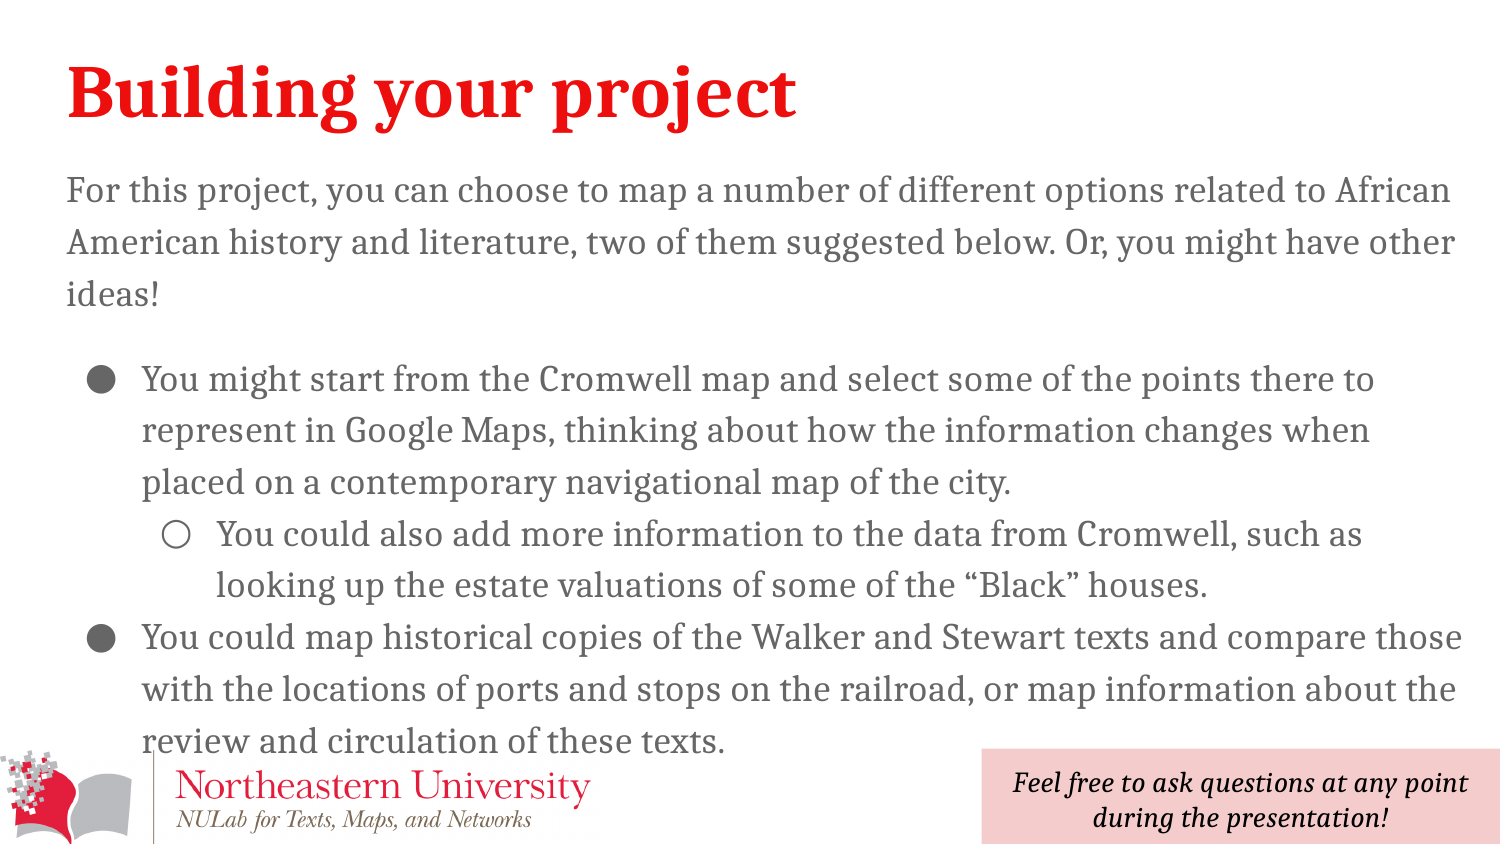

# Building your project
For this project, you can choose to map a number of different options related to African American history and literature, two of them suggested below. Or, you might have other ideas!
You might start from the Cromwell map and select some of the points there to represent in Google Maps, thinking about how the information changes when placed on a contemporary navigational map of the city.
You could also add more information to the data from Cromwell, such as looking up the estate valuations of some of the “Black” houses.
You could map historical copies of the Walker and Stewart texts and compare those with the locations of ports and stops on the railroad, or map information about the review and circulation of these texts.